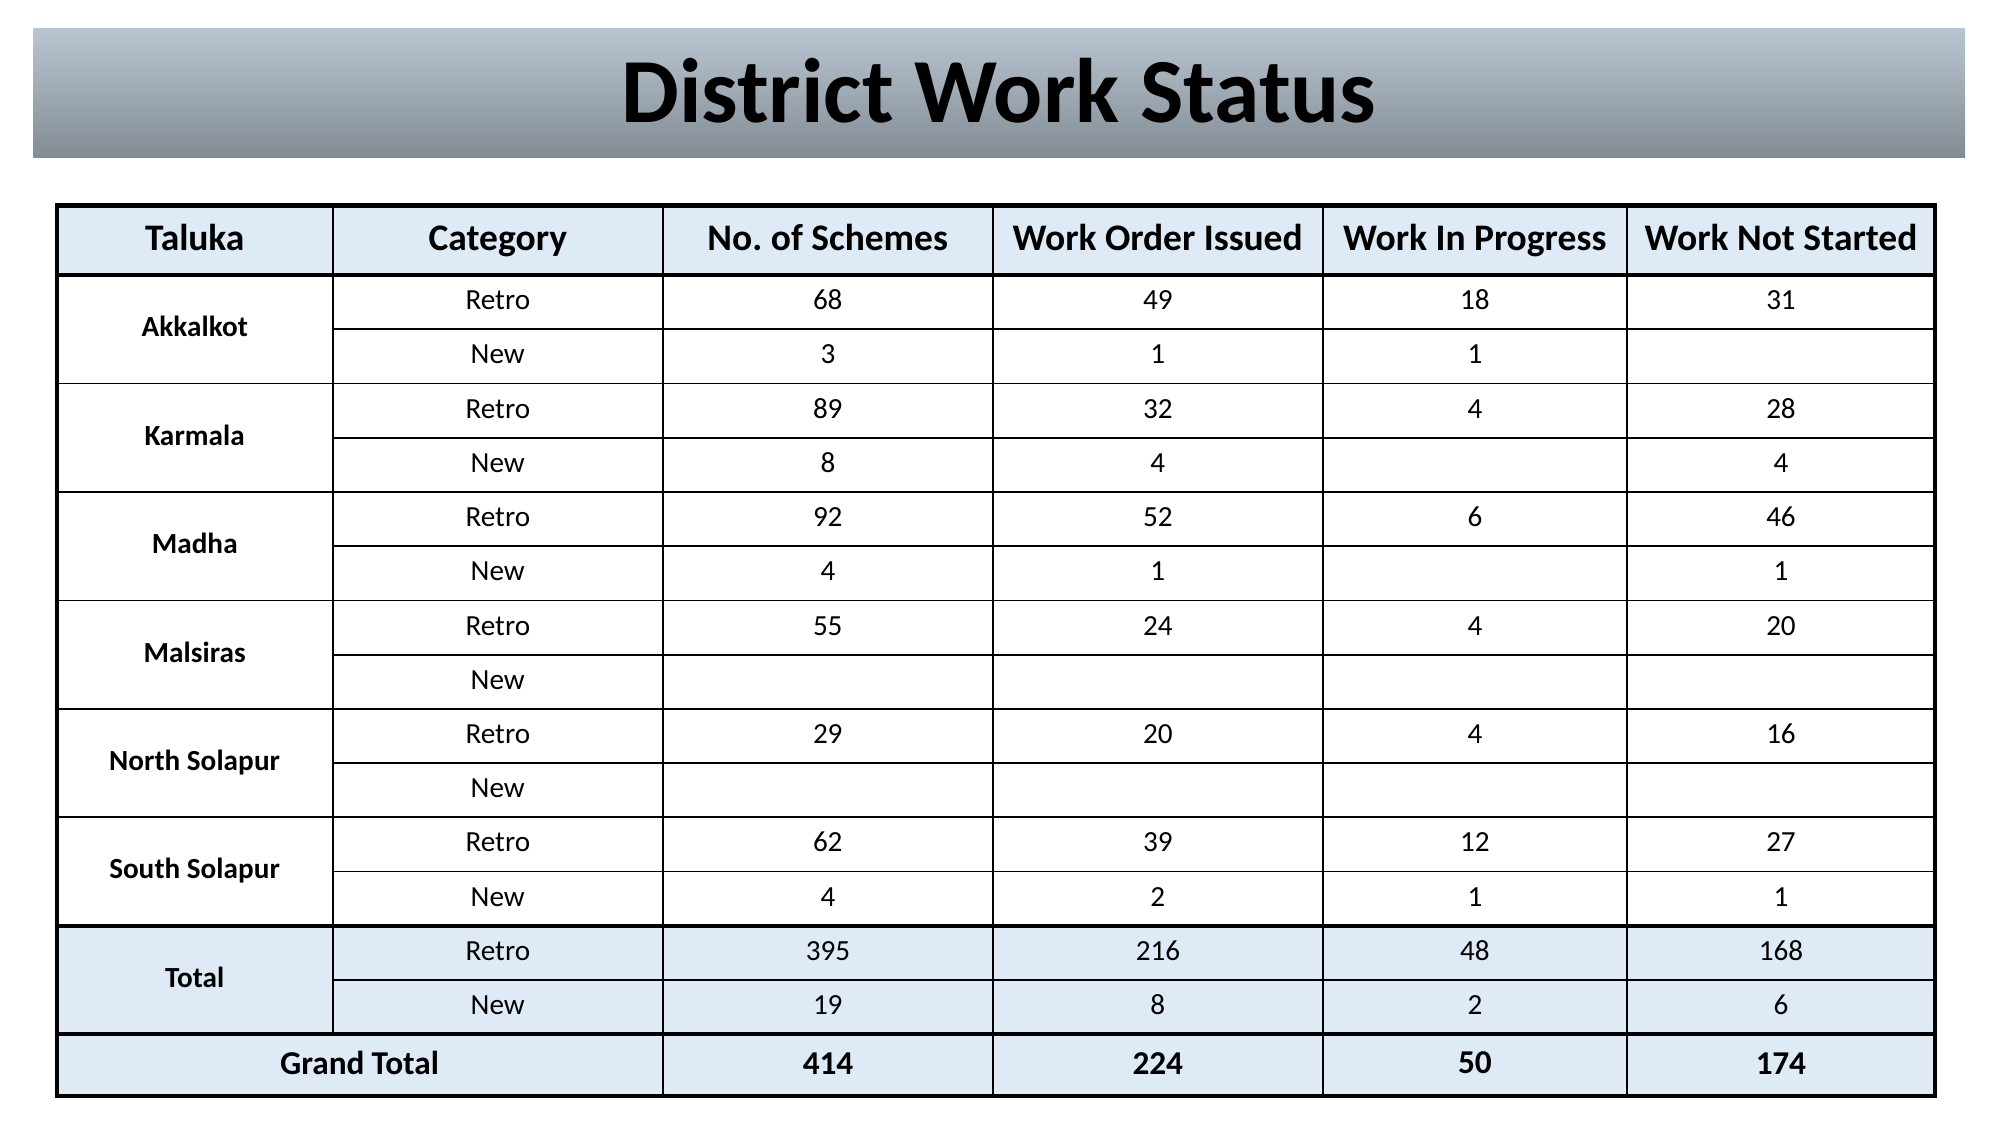

District Work Status
| Taluka | Category | No. of Schemes | Work Order Issued | Work In Progress | Work Not Started |
| --- | --- | --- | --- | --- | --- |
| Akkalkot | Retro | 68 | 49 | 18 | 31 |
|  | New | 3 | 1 | 1 | 0 |
| Karmala | Retro | 89 | 32 | 4 | 28 |
|  | New | 8 | 4 | 0 | 4 |
| Madha | Retro | 92 | 52 | 6 | 46 |
|  | New | 4 | 1 | 0 | 1 |
| Malsiras | Retro | 55 | 24 | 4 | 20 |
|  | New | 0 | 0 | 0 | 0 |
| North Solapur | Retro | 29 | 20 | 4 | 16 |
|  | New | 0 | 0 | 0 | 0 |
| South Solapur | Retro | 62 | 39 | 12 | 27 |
|  | New | 4 | 2 | 1 | 1 |
| Total | Retro | 395 | 216 | 48 | 168 |
|  | New | 19 | 8 | 2 | 6 |
| Grand Total |  | 414 | 224 | 50 | 174 |